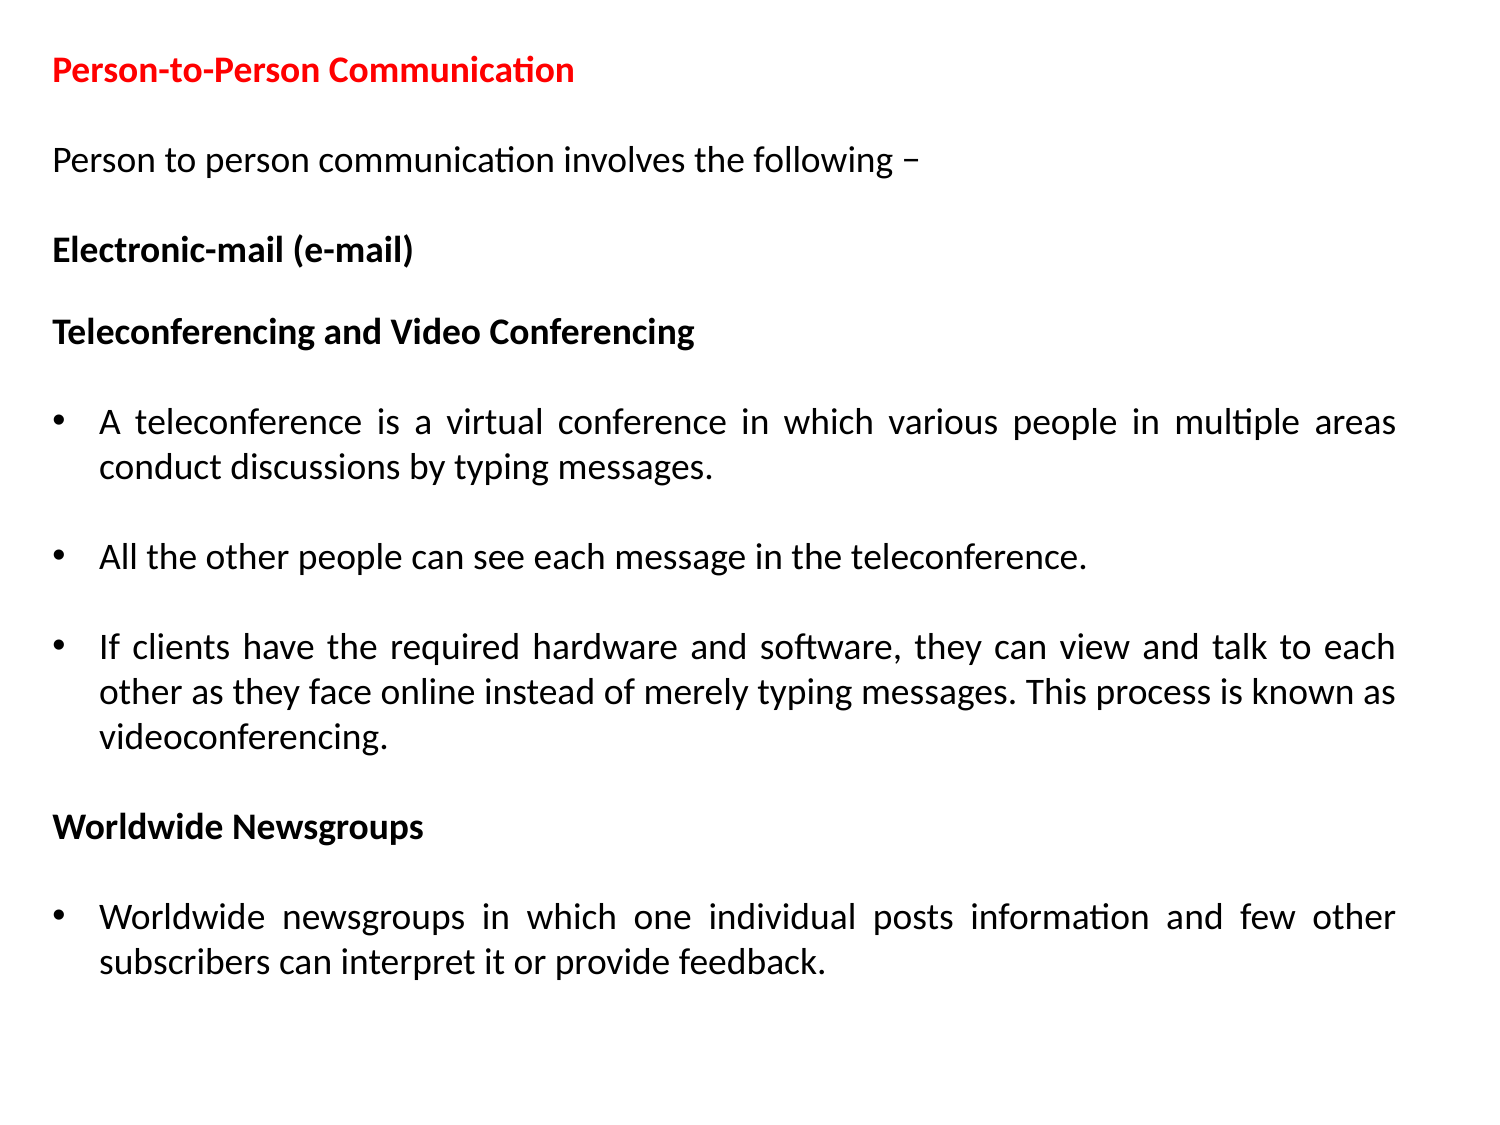

Person-to-Person Communication

Person to person communication involves the following −

Electronic-mail (e-mail)

Teleconferencing and Video Conferencing

A teleconference is a virtual conference in which various people in multiple areas conduct discussions by typing messages.

All the other people can see each message in the teleconference.

If clients have the required hardware and software, they can view and talk to each other as they face online instead of merely typing messages. This process is known as videoconferencing.

Worldwide Newsgroups

Worldwide newsgroups in which one individual posts information and few other subscribers can interpret it or provide feedback.